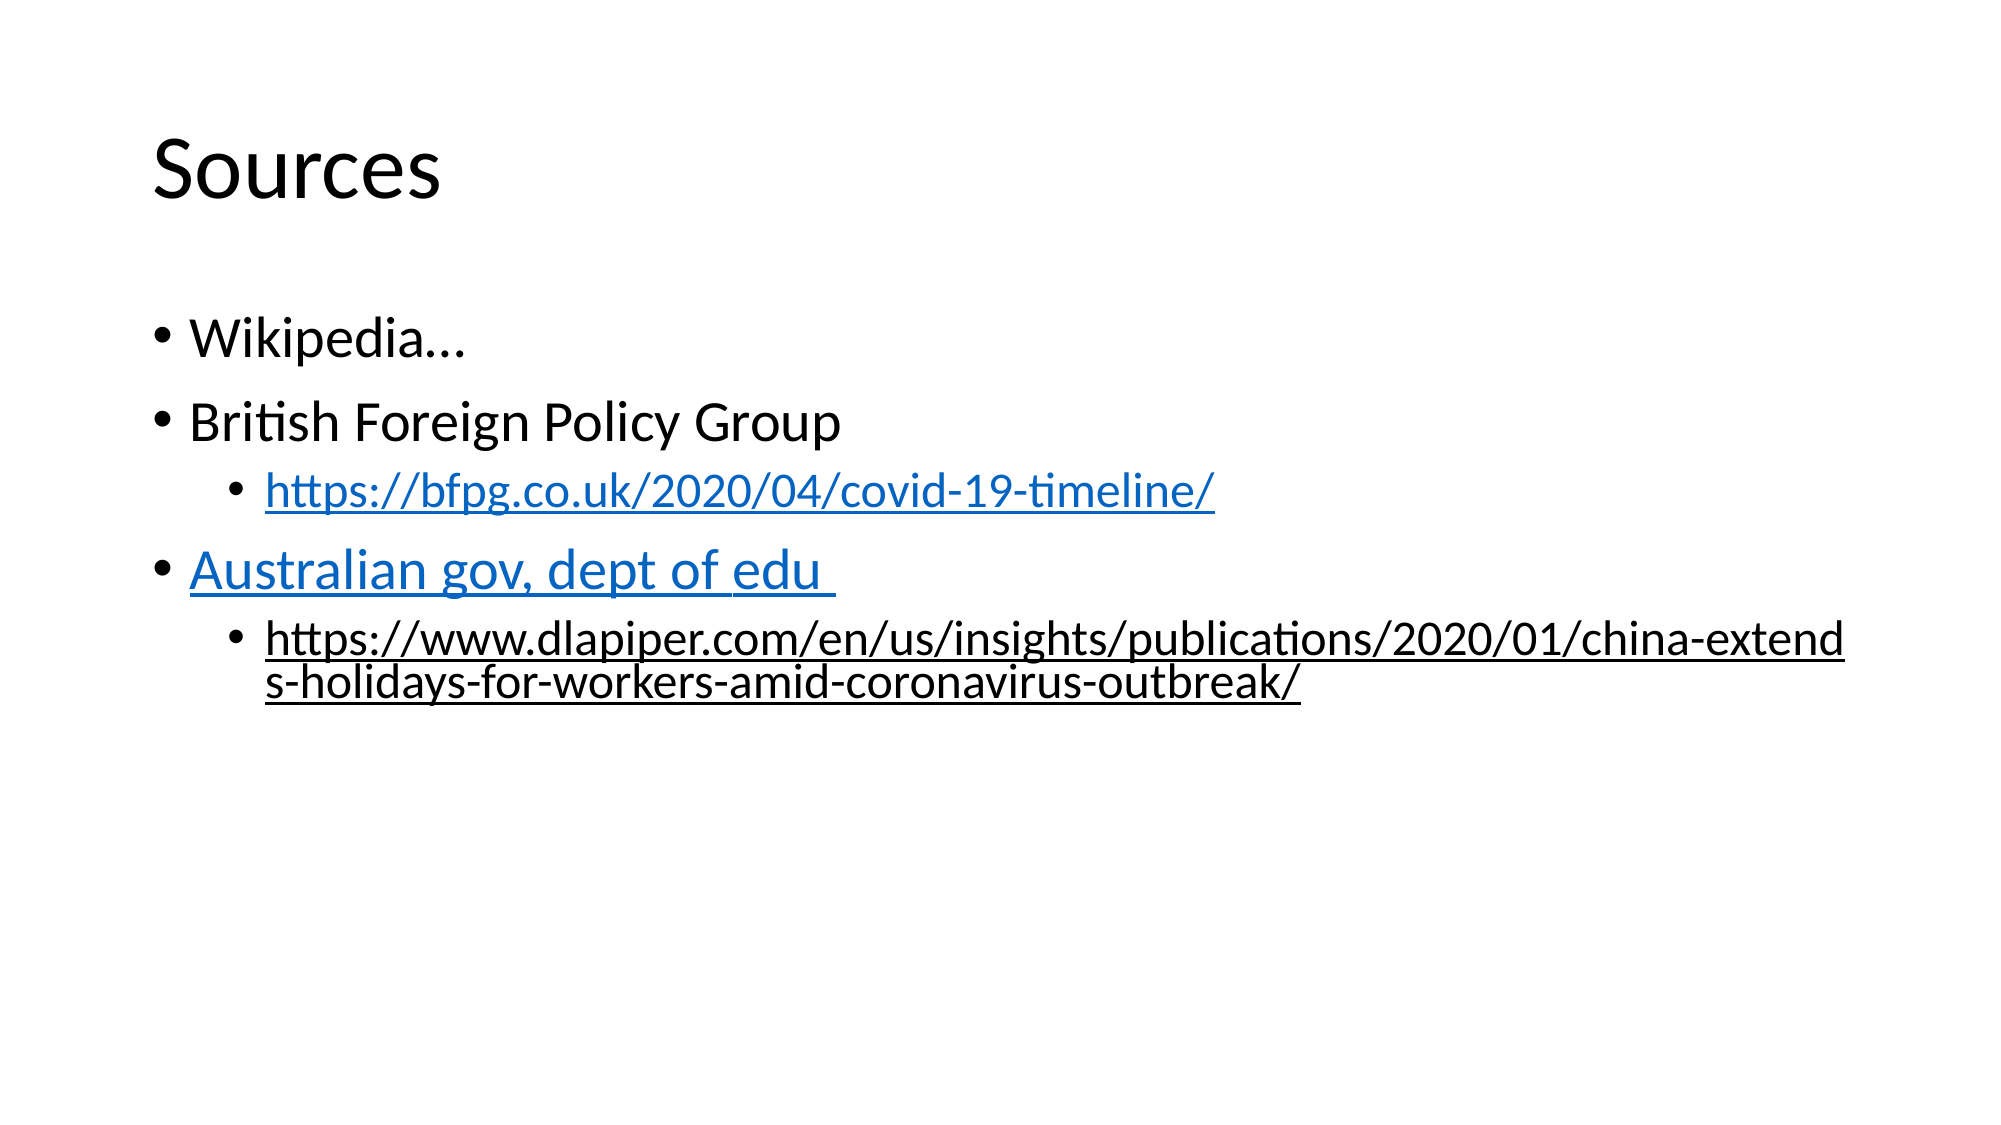

# Sources
Wikipedia…
British Foreign Policy Group
https://bfpg.co.uk/2020/04/covid-19-timeline/
Australian gov, dept of edu
https://www.dlapiper.com/en/us/insights/publications/2020/01/china-extends-holidays-for-workers-amid-coronavirus-outbreak/